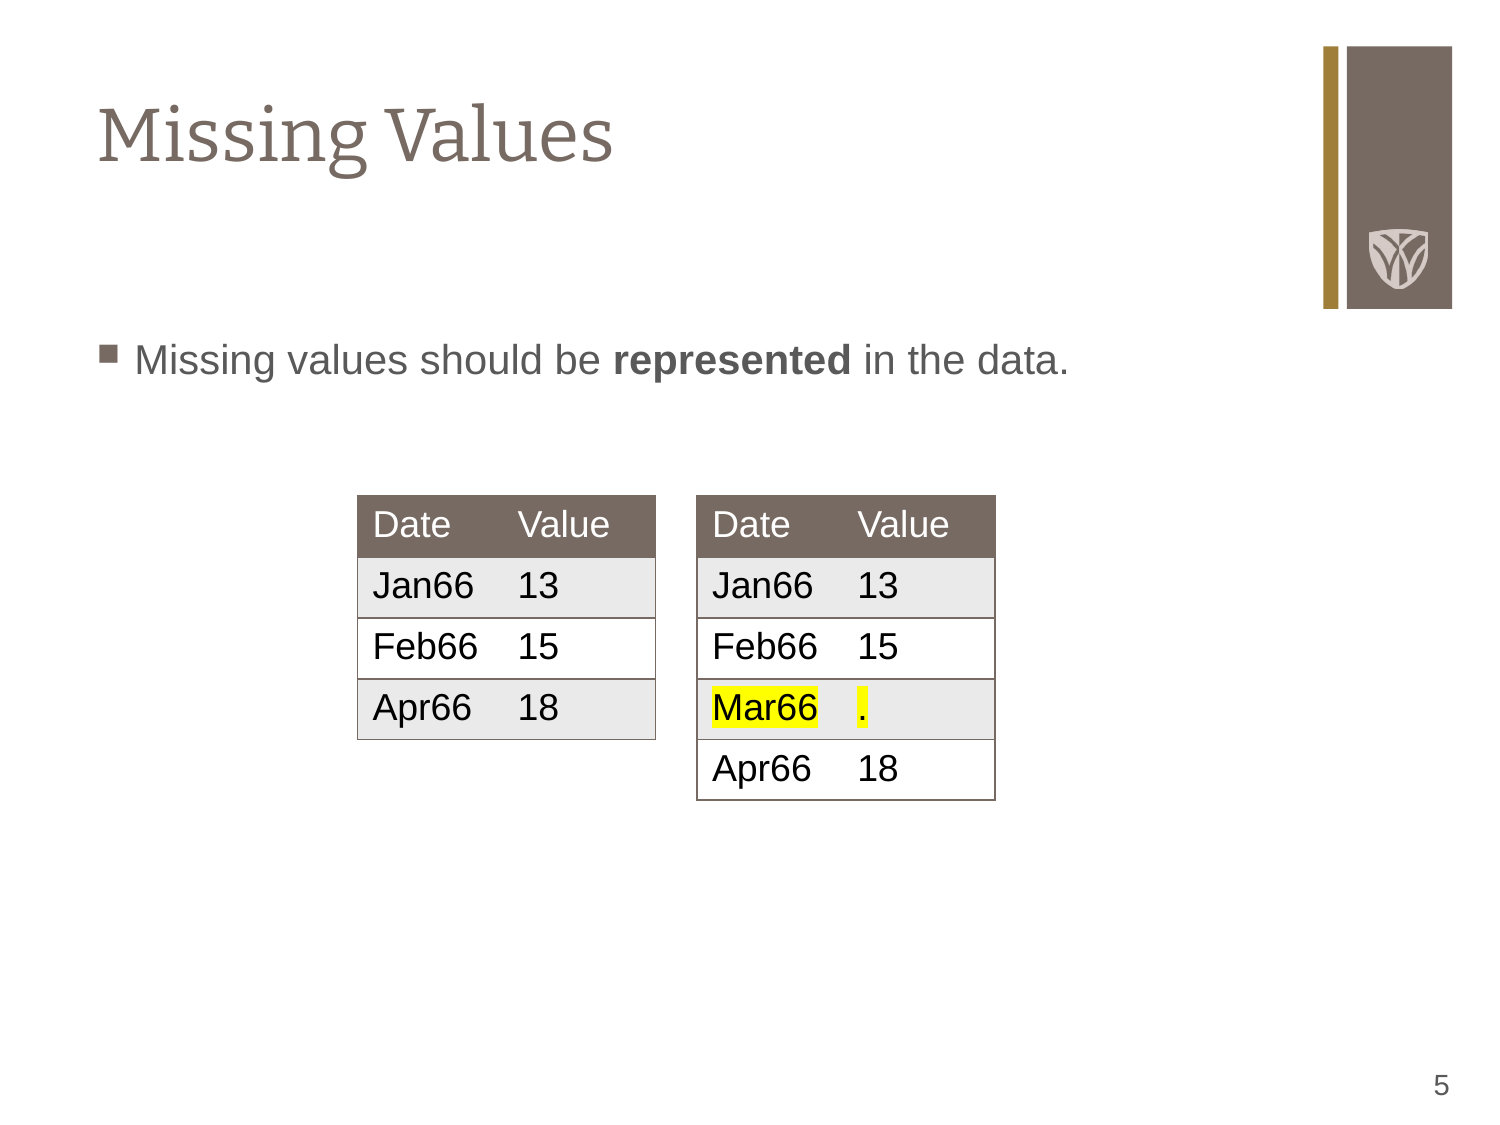

# Missing Values
Missing values should be represented in the data.

| Date | Value |
| --- | --- |
| Jan66 | 13 |
| Feb66 | 15 |
| Apr66 | 18 |
| Date | Value |
| --- | --- |
| Jan66 | 13 |
| Feb66 | 15 |
| Mar66 | . |
| Apr66 | 18 |
5